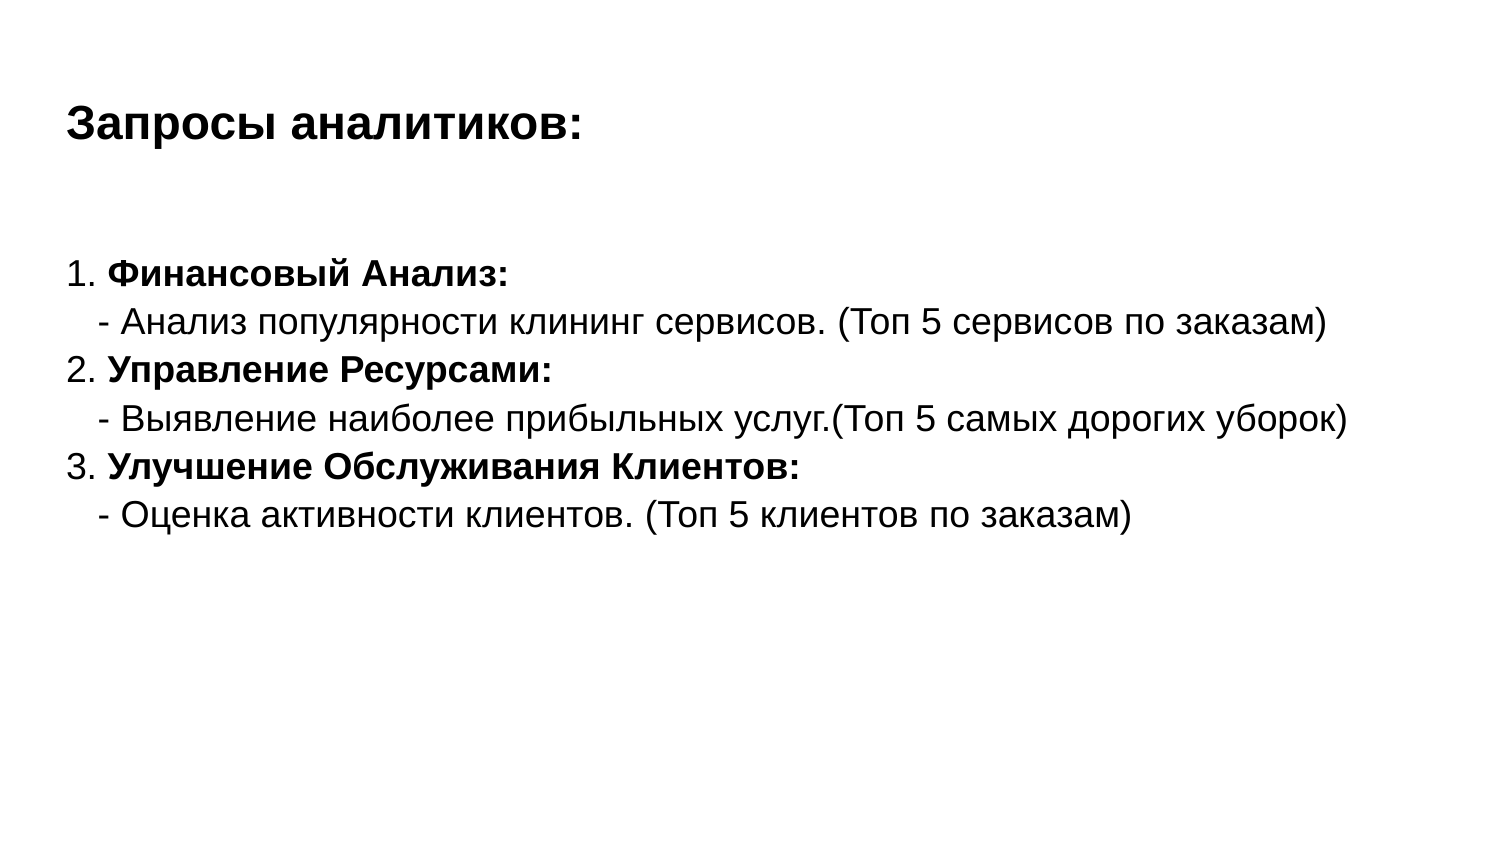

# Запросы аналитиков:

1. Финансовый Анализ:
   - Анализ популярности клининг сервисов. (Топ 5 сервисов по заказам)
2. Управление Ресурсами:
   - Выявление наиболее прибыльных услуг.(Топ 5 самых дорогих уборок)
3. Улучшение Обслуживания Клиентов:
   - Оценка активности клиентов. (Топ 5 клиентов по заказам)